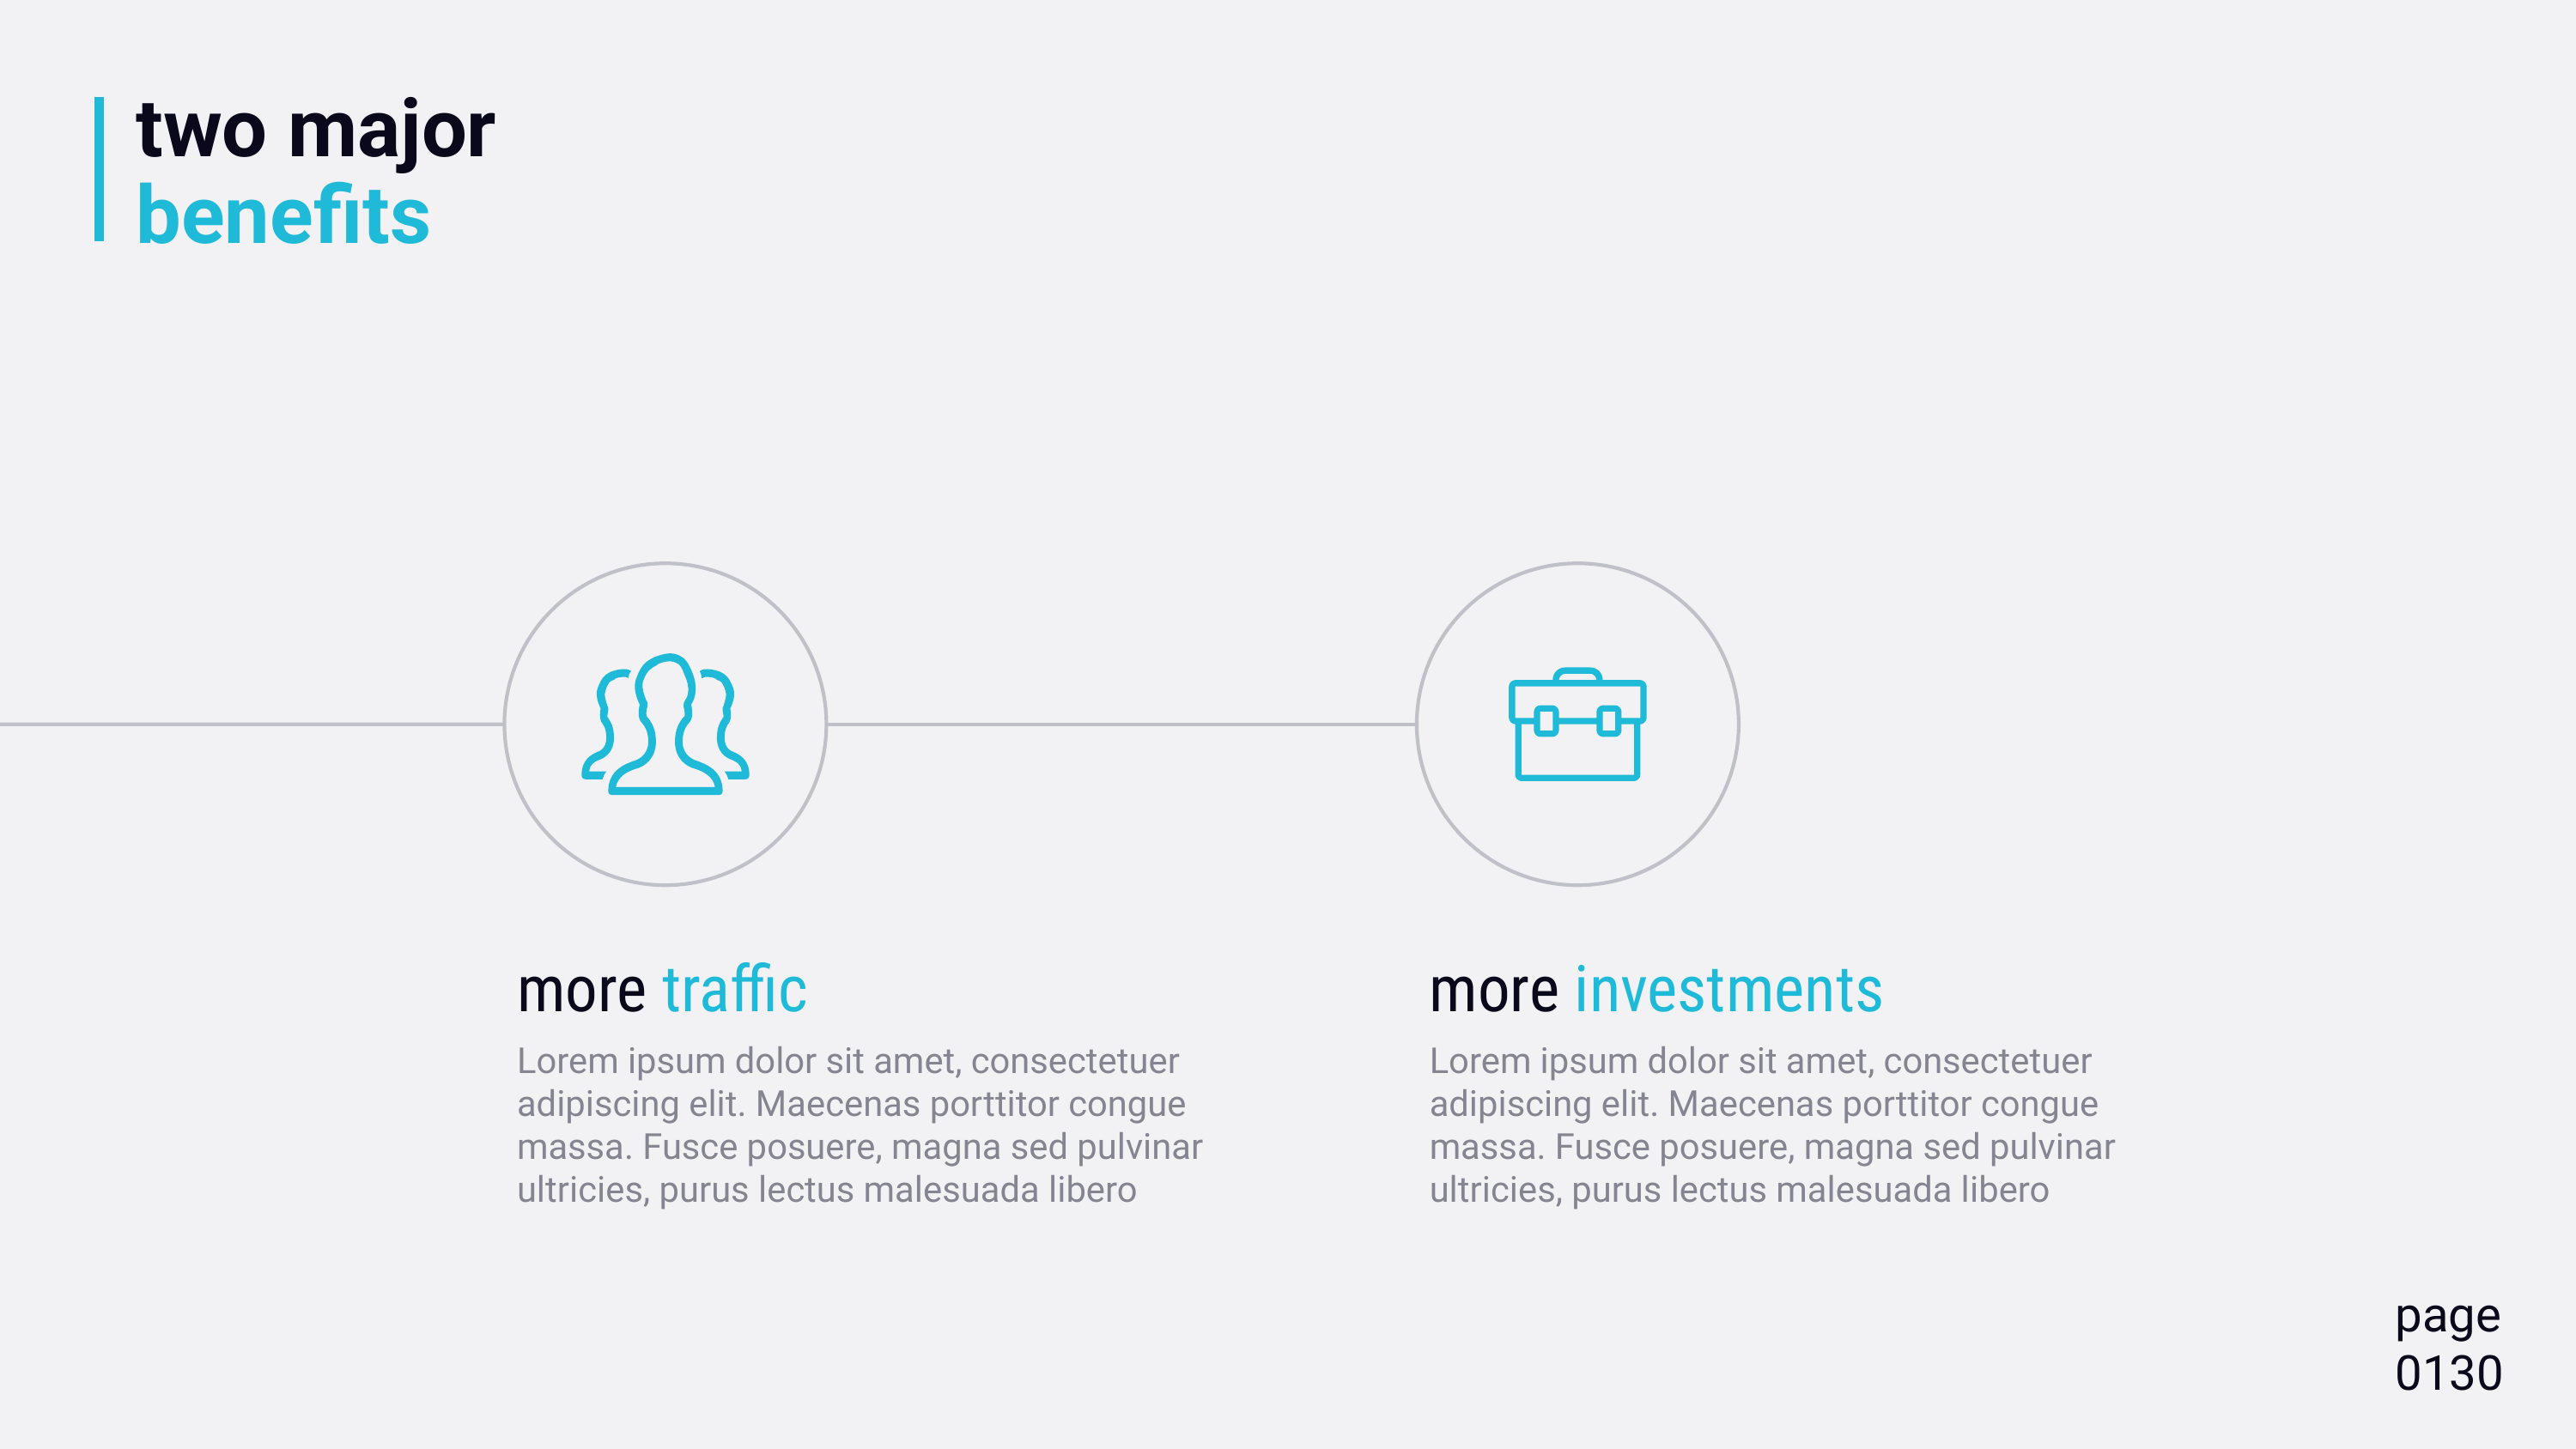

# two major benefits

more traffic
more investments
Lorem ipsum dolor sit amet, consectetuer adipiscing elit. Maecenas porttitor congue massa. Fusce posuere, magna sed pulvinar ultricies, purus lectus malesuada libero
Lorem ipsum dolor sit amet, consectetuer adipiscing elit. Maecenas porttitor congue massa. Fusce posuere, magna sed pulvinar ultricies, purus lectus malesuada libero
page
0130